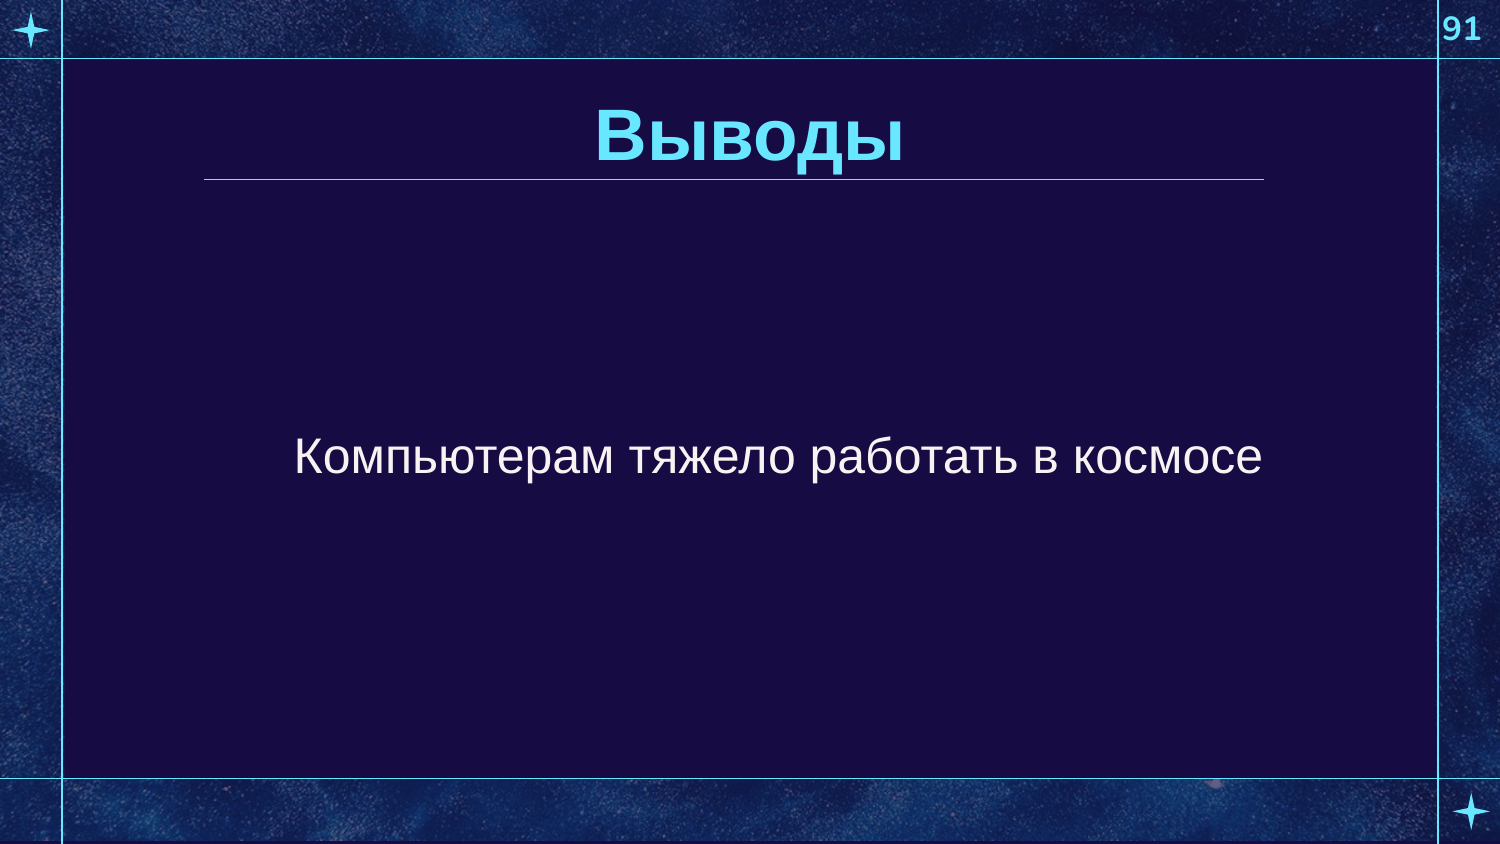

91
# Выводы
Компьютерам тяжело работать в космосе